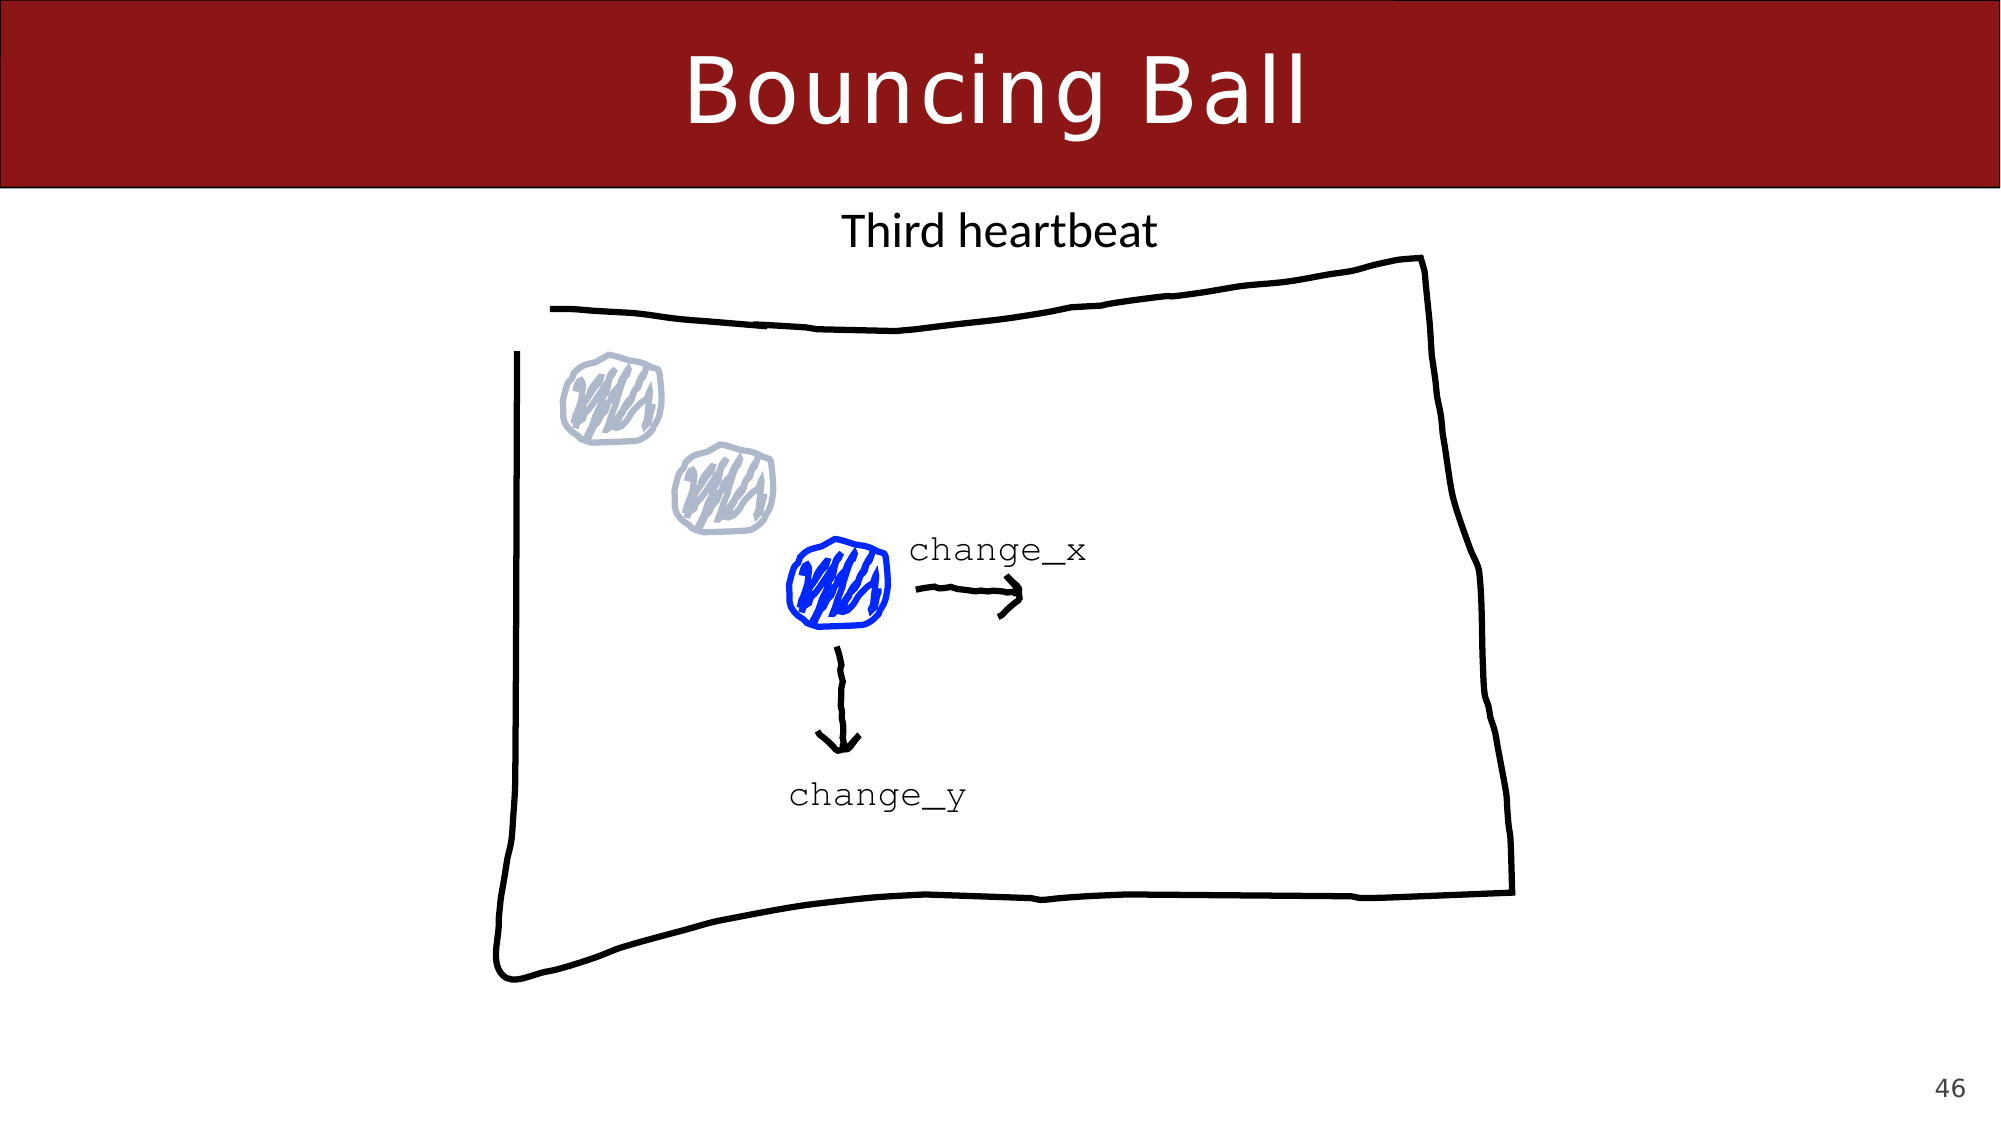

# Bouncing Ball
Third heartbeat

change_x
change_y